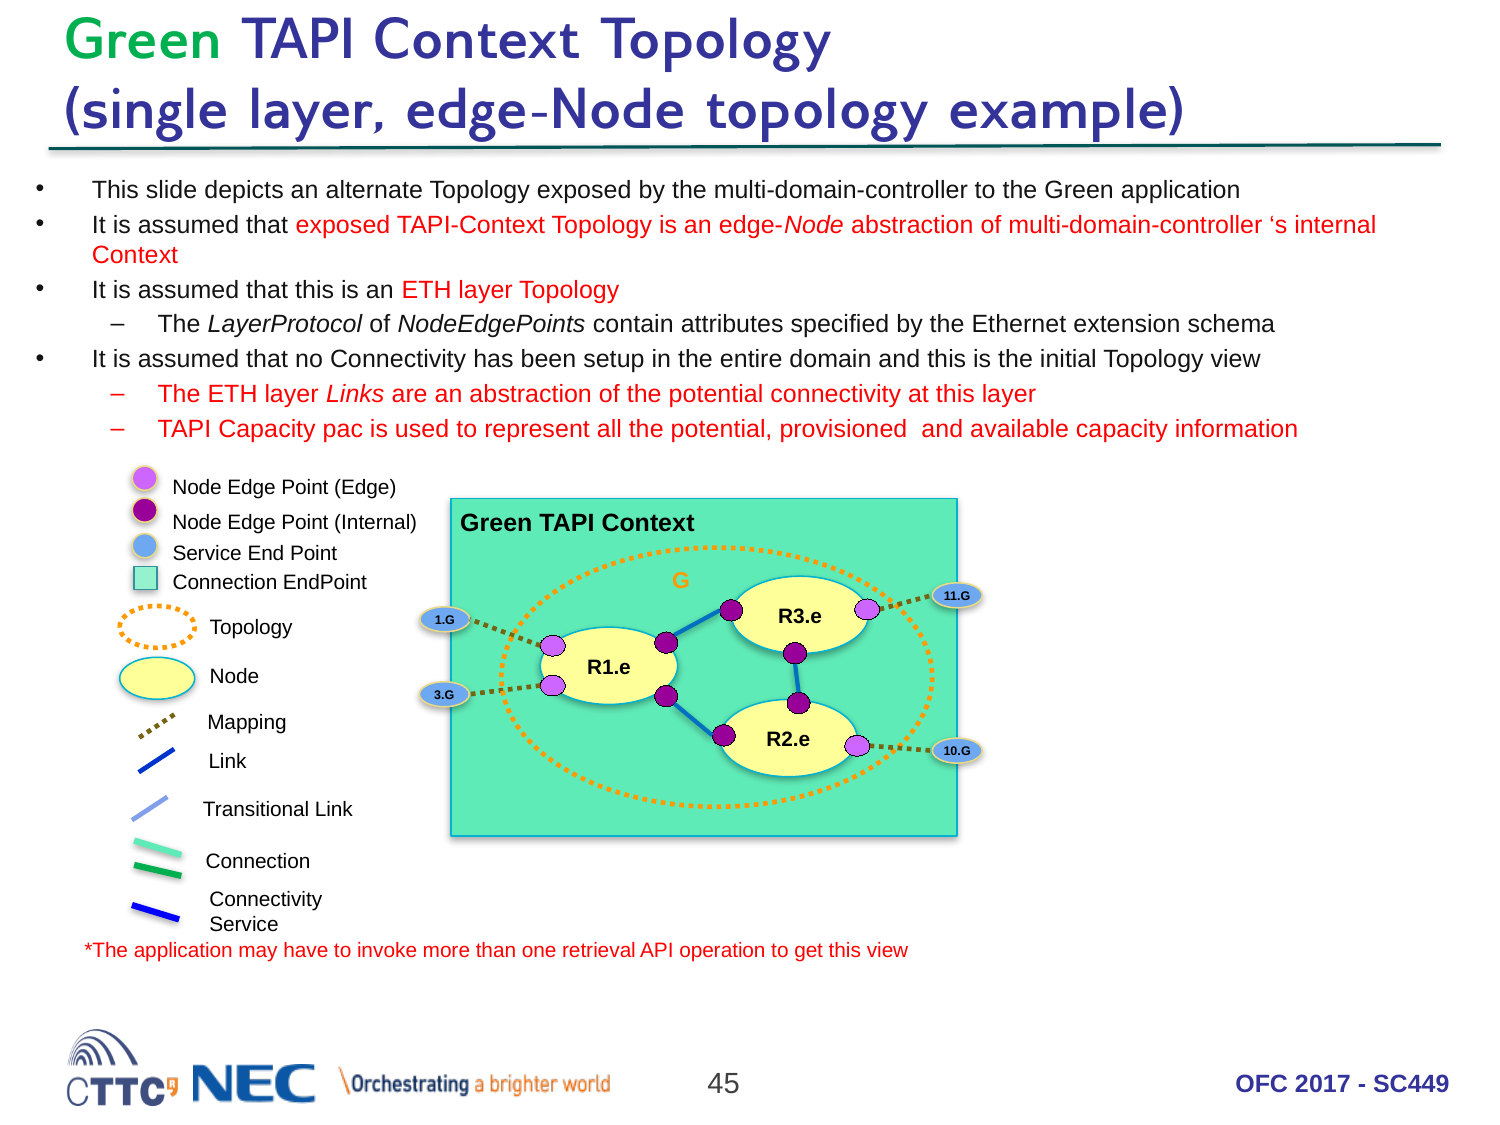

# Green TAPI Context Topology (single layer, edge-Node topology example)
This slide depicts an alternate Topology exposed by the multi-domain-controller to the Green application
It is assumed that exposed TAPI-Context Topology is an edge-Node abstraction of multi-domain-controller ‘s internal Context
It is assumed that this is an ETH layer Topology
The LayerProtocol of NodeEdgePoints contain attributes specified by the Ethernet extension schema
It is assumed that no Connectivity has been setup in the entire domain and this is the initial Topology view
The ETH layer Links are an abstraction of the potential connectivity at this layer
TAPI Capacity pac is used to represent all the potential, provisioned  and available capacity information

Node Edge Point (Edge)

Node Edge Point (Internal)
Service End Point

Connection EndPoint

Topology
Node

Mapping
Link
Transitional Link
Connection
Connectivity Service
Green TAPI Context

G
R3.e
11.G

1.G
R1.e

3.G

R2.e

10.G
*The application may have to invoke more than one retrieval API operation to get this view
45
OFC 2017 - SC449